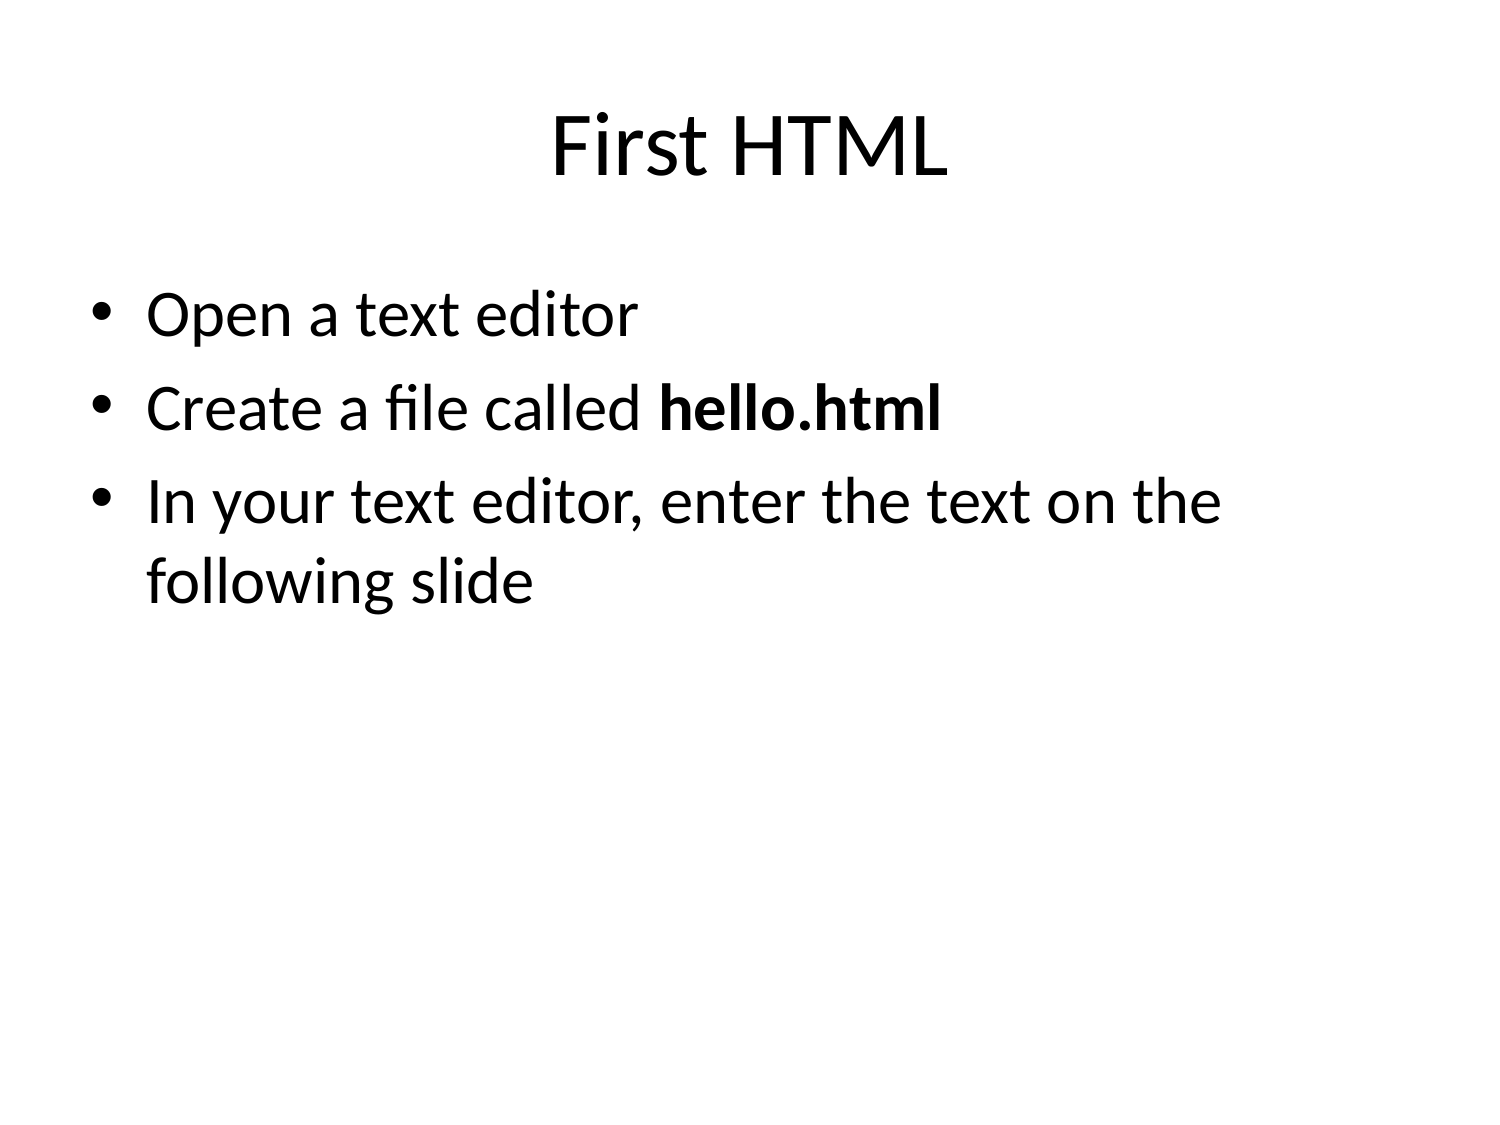

# First HTML
Open a text editor
Create a file called hello.html
In your text editor, enter the text on the following slide